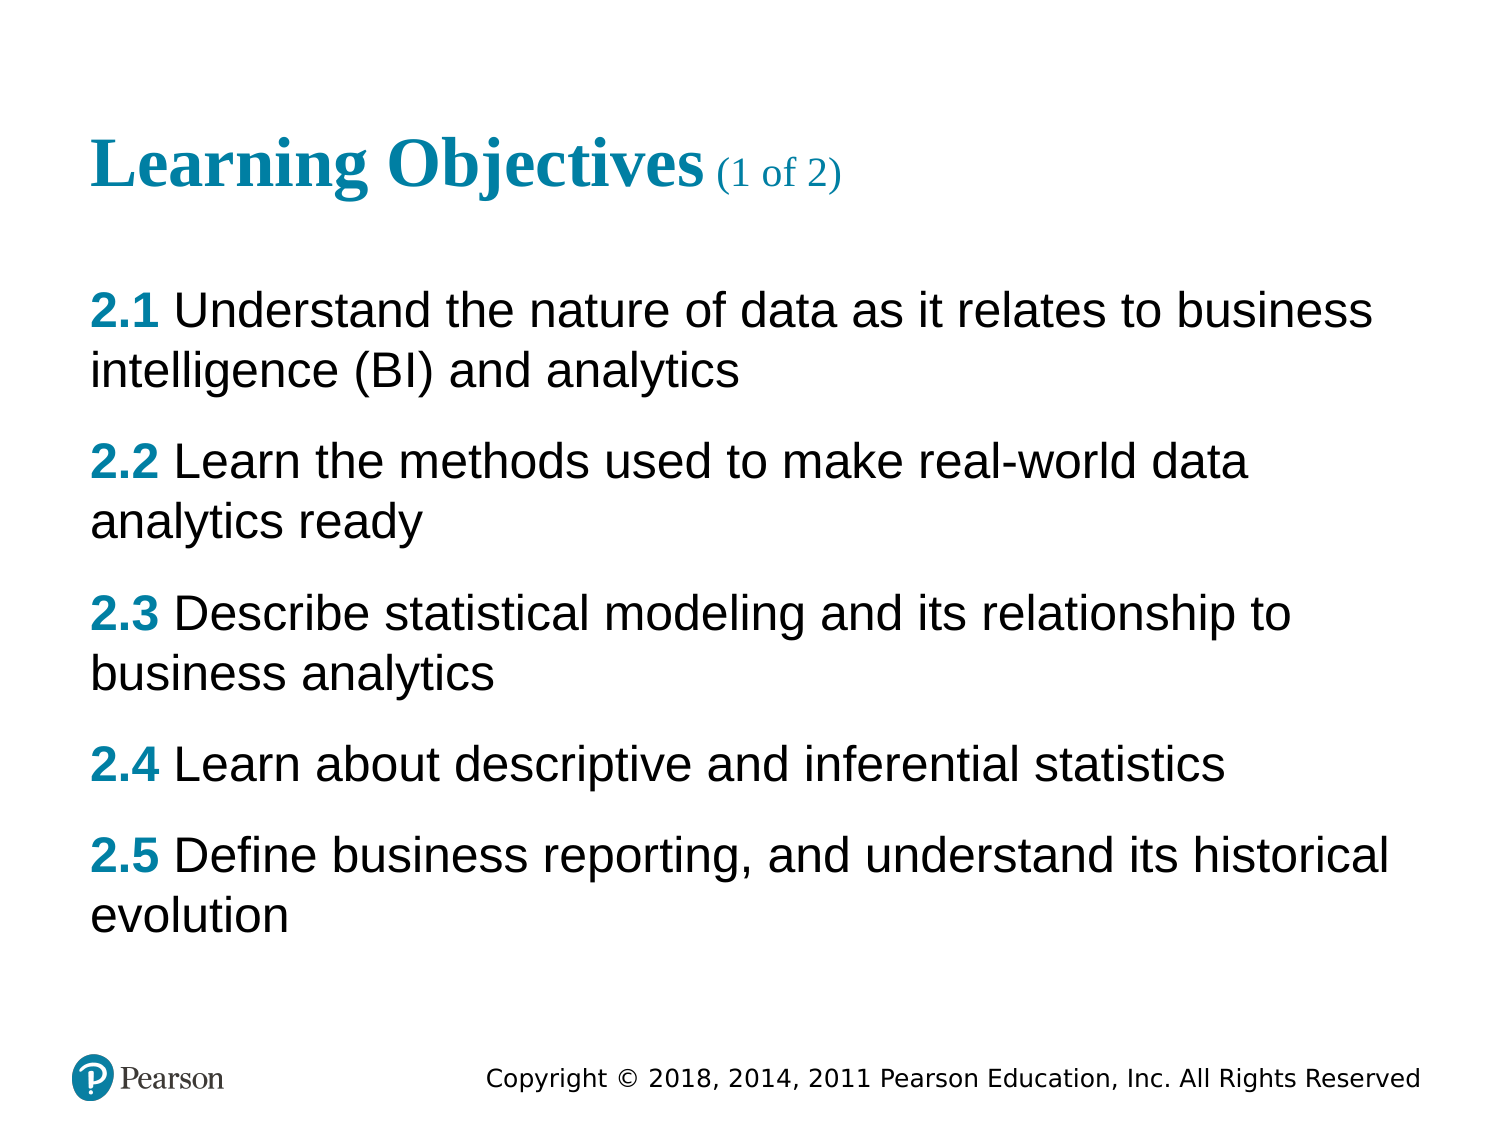

# Learning Objectives (1 of 2)
2.1 Understand the nature of data as it relates to business intelligence (B I) and analytics
2.2 Learn the methods used to make real-world data analytics ready
2.3 Describe statistical modeling and its relationship to business analytics
2.4 Learn about descriptive and inferential statistics
2.5 Define business reporting, and understand its historical evolution